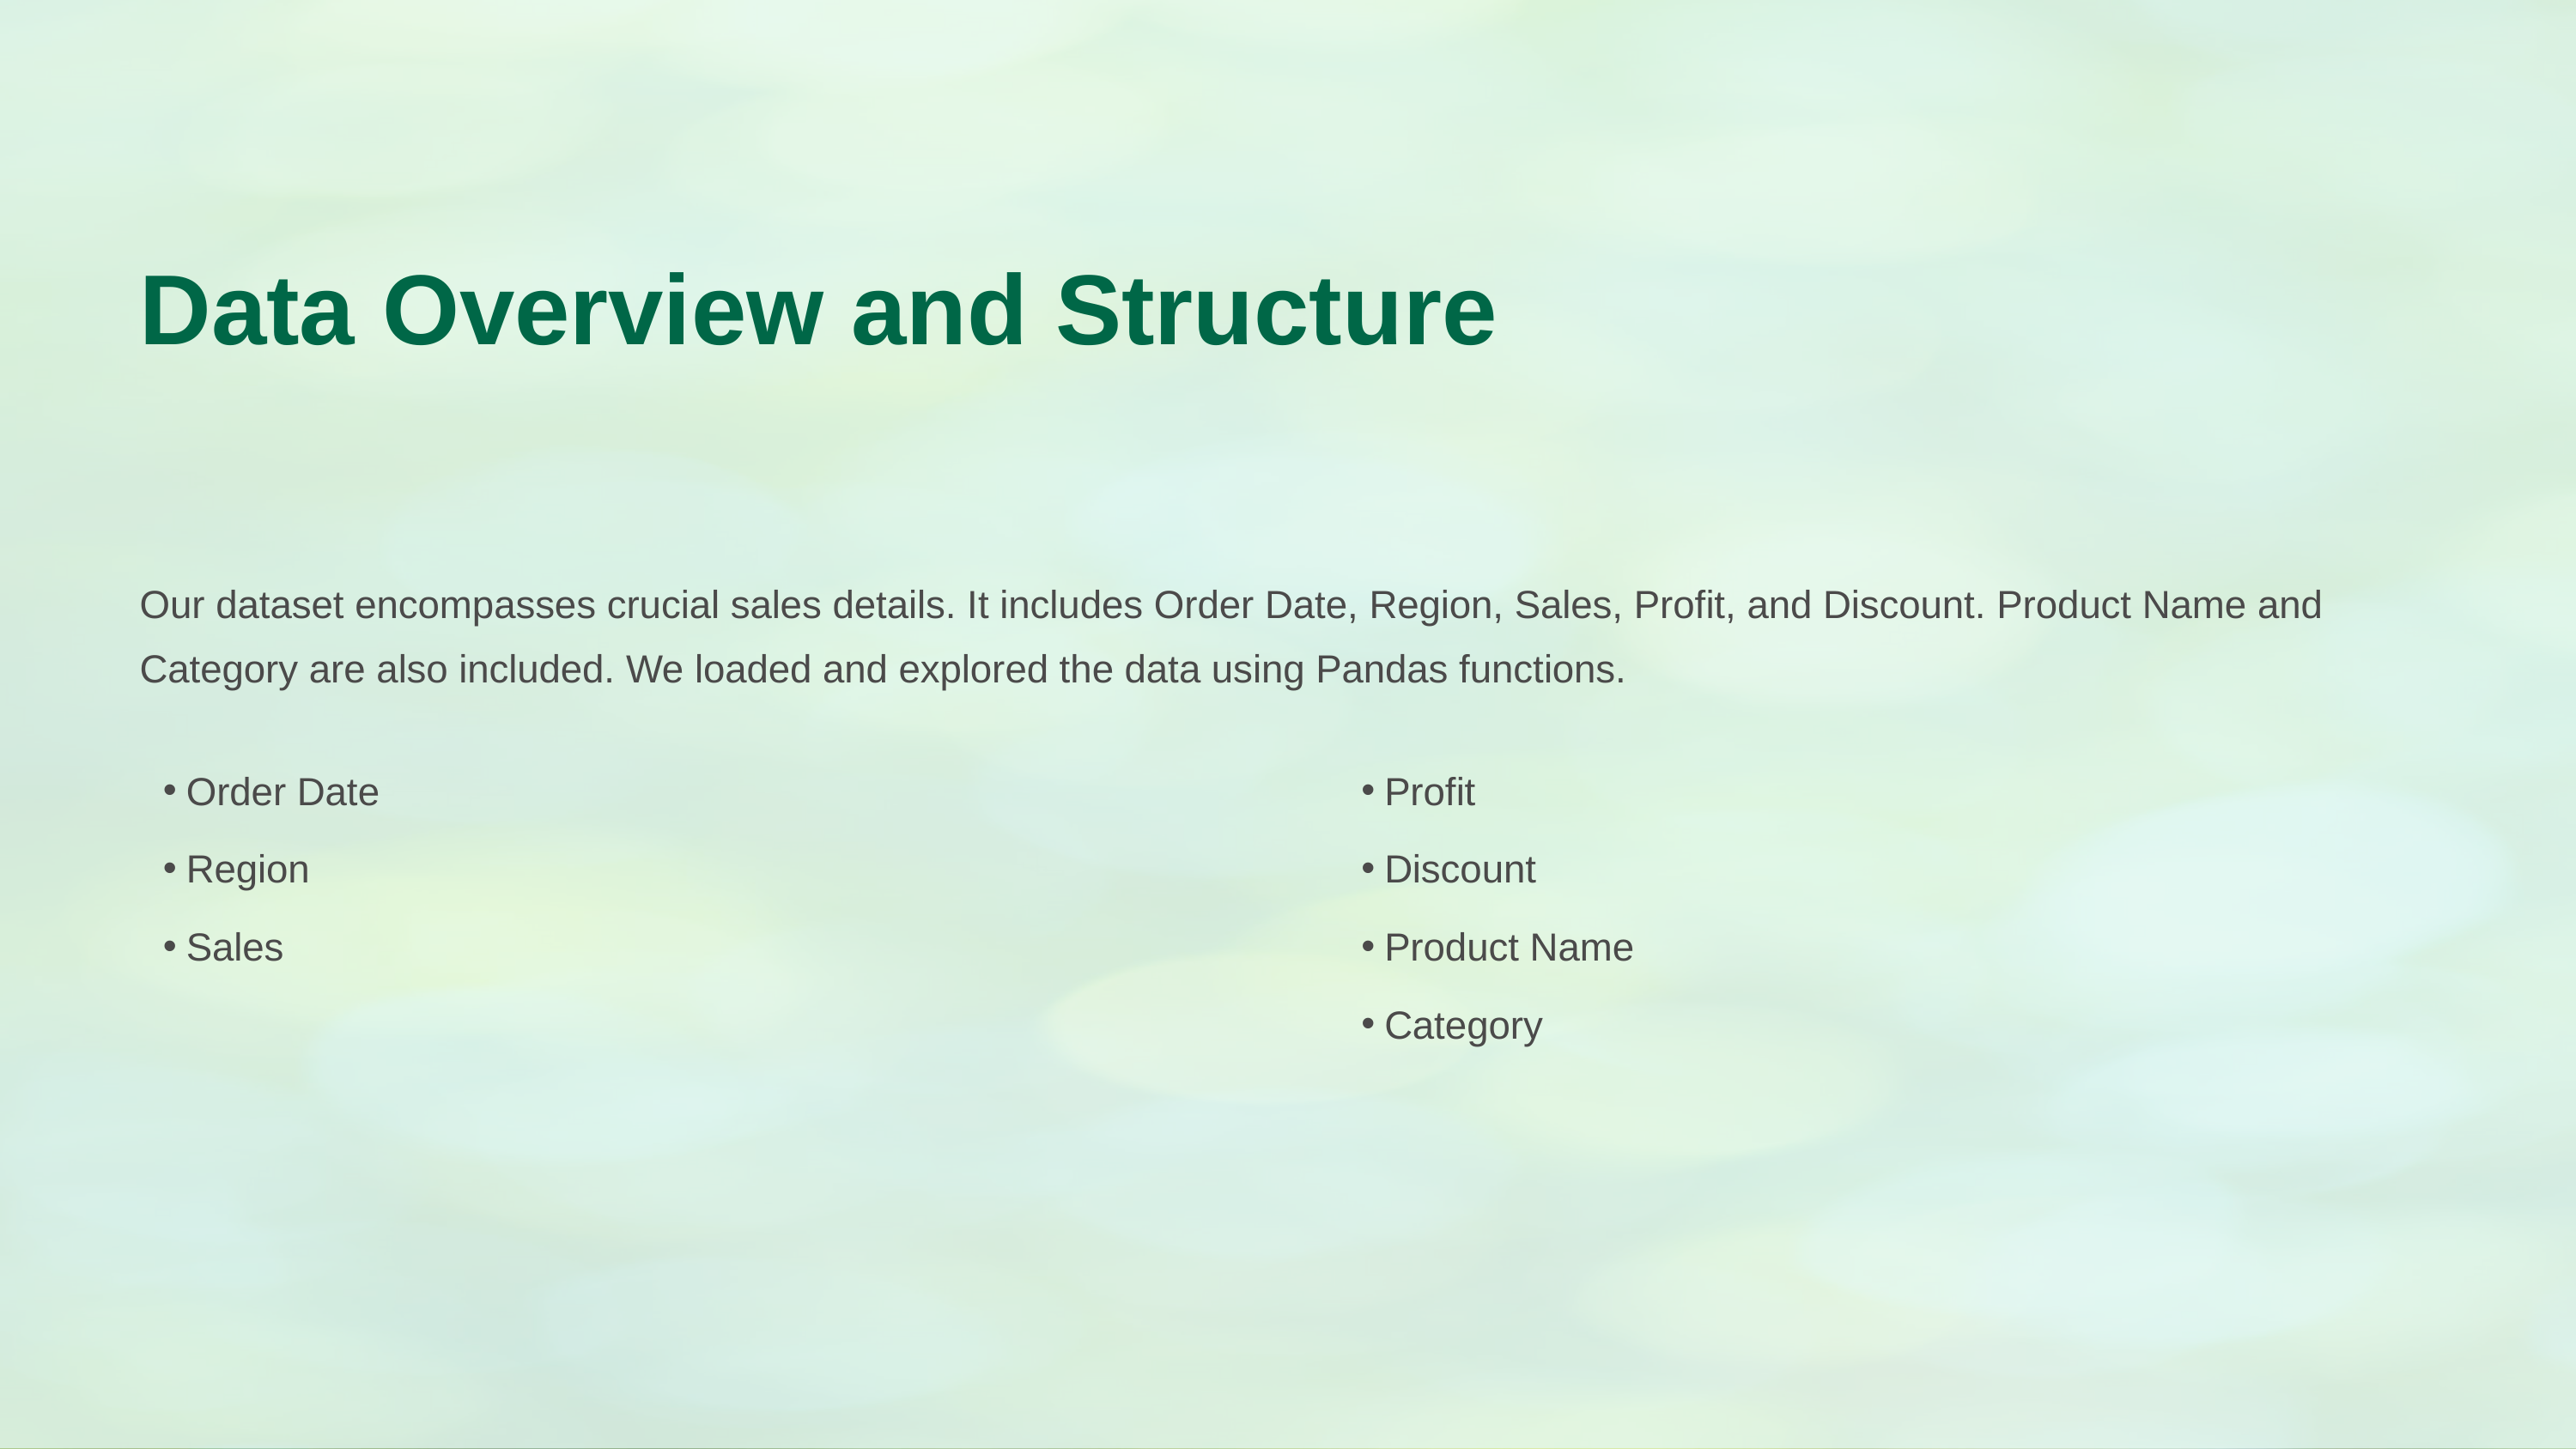

Data Overview and Structure
Our dataset encompasses crucial sales details. It includes Order Date, Region, Sales, Profit, and Discount. Product Name and Category are also included. We loaded and explored the data using Pandas functions.
Order Date
Profit
Region
Discount
Sales
Product Name
Category